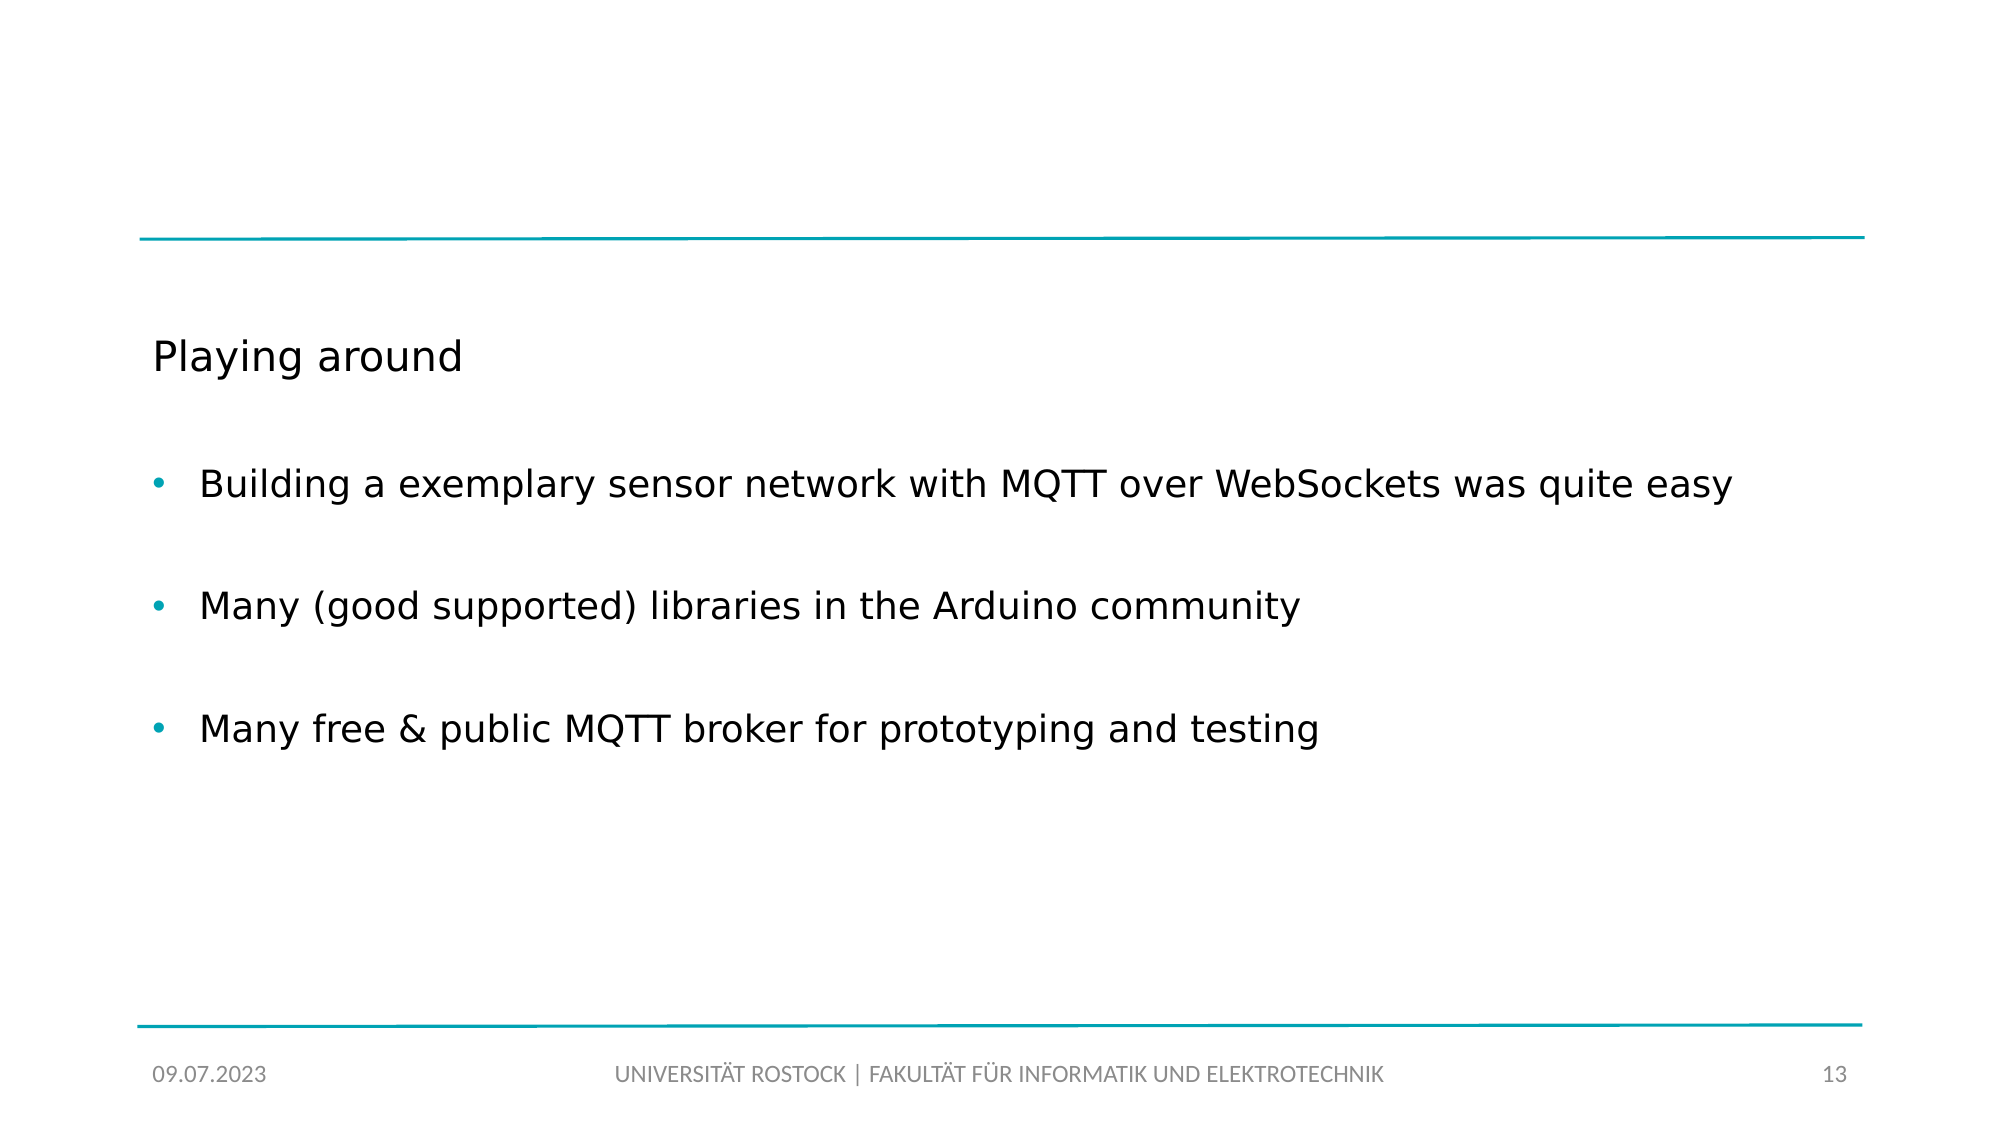

# Playing around
Building a exemplary sensor network with MQTT over WebSockets was quite easy

Many (good supported) libraries in the Arduino community

Many free & public MQTT broker for prototyping and testing

09.07.2023
UNIVERSITÄT ROSTOCK | FAKULTÄT FÜR INFORMATIK UND ELEKTROTECHNIK
13